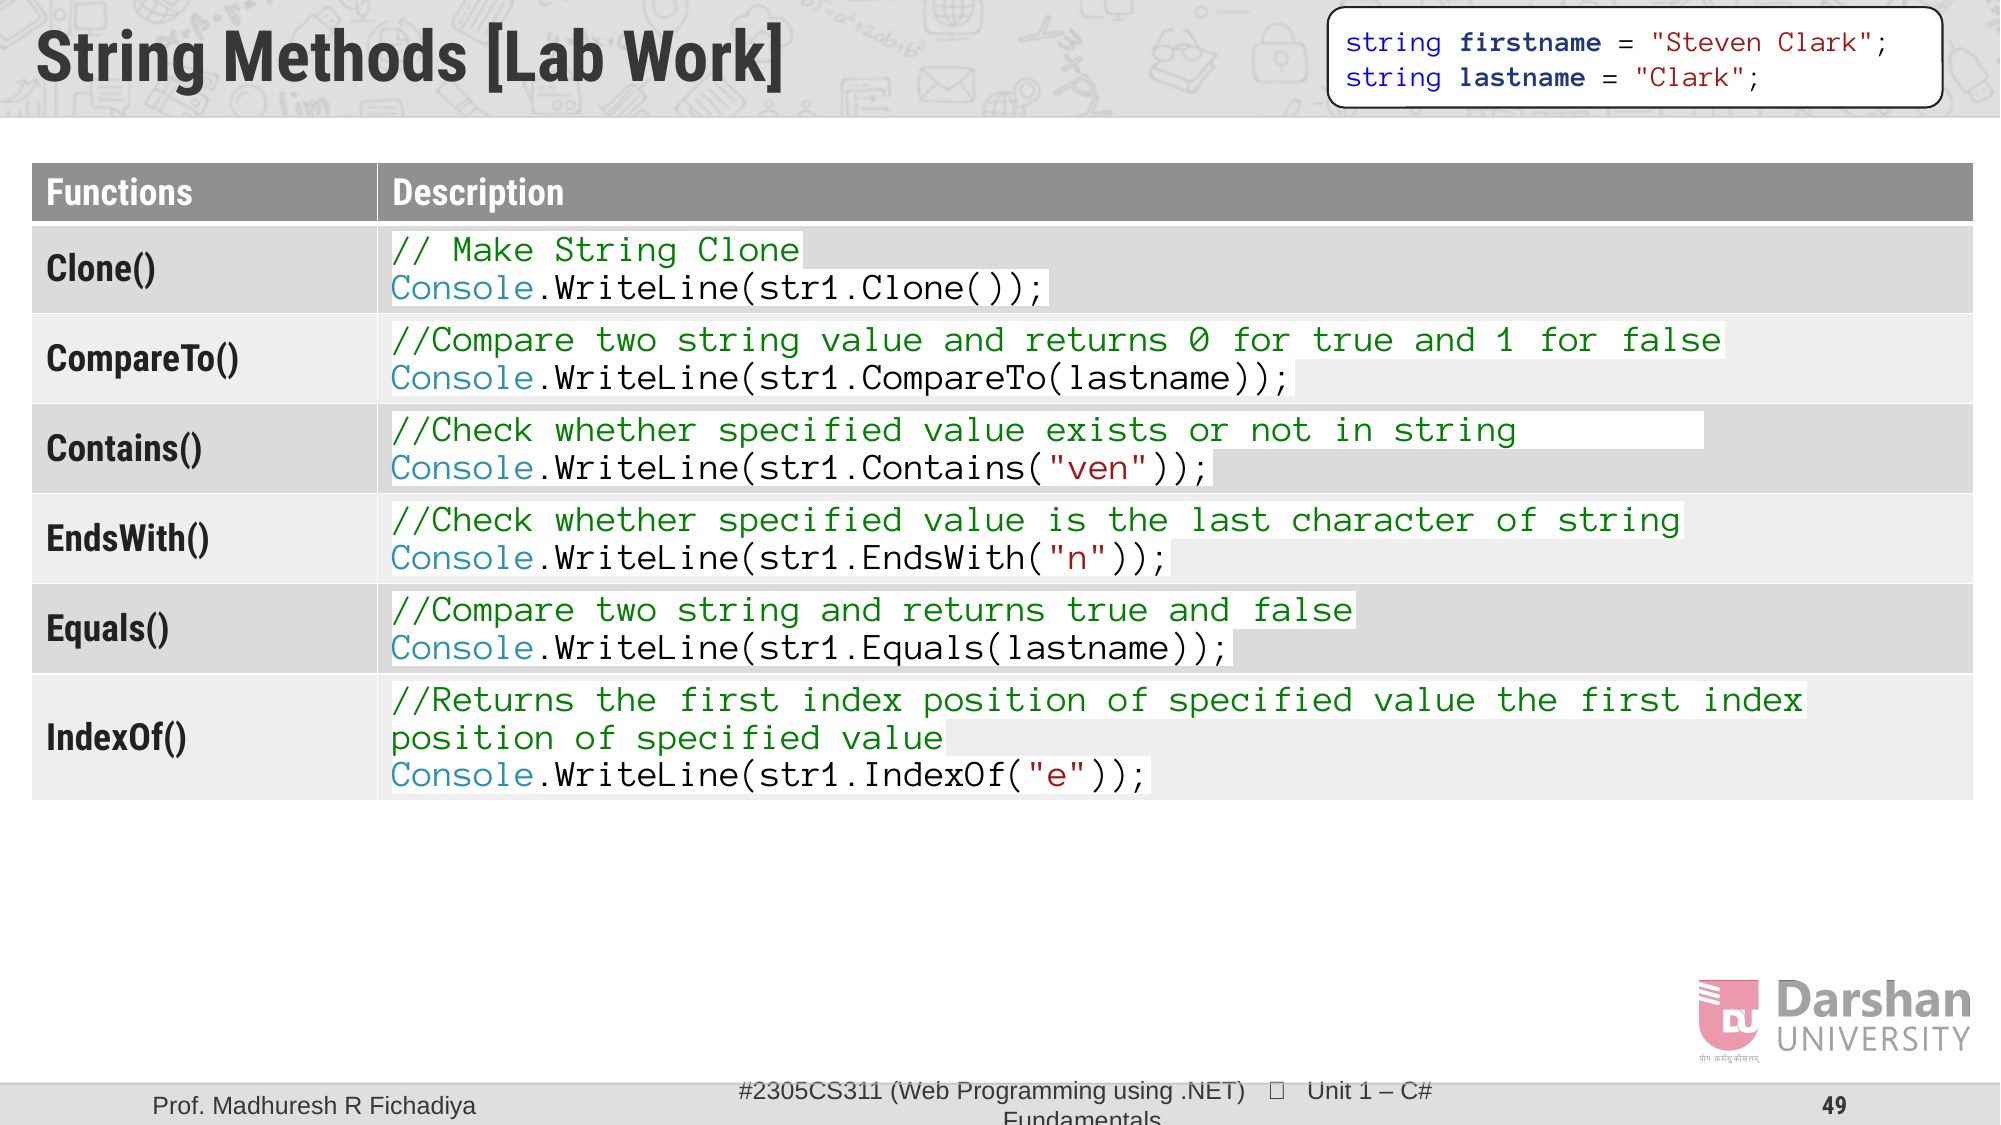

# String Methods [Lab Work]
string firstname = "Steven Clark"; string lastname = "Clark";
| Functions | Description |
| --- | --- |
| Clone() | // Make String Clone Console.WriteLine(str1.Clone()); |
| CompareTo() | //Compare two string value and returns 0 for true and 1 for false Console.WriteLine(str1.CompareTo(lastname)); |
| Contains() | //Check whether specified value exists or not in string Console.WriteLine(str1.Contains("ven")); |
| EndsWith() | //Check whether specified value is the last character of string Console.WriteLine(str1.EndsWith("n")); |
| Equals() | //Compare two string and returns true and false Console.WriteLine(str1.Equals(lastname)); |
| IndexOf() | //Returns the first index position of specified value the first index position of specified value Console.WriteLine(str1.IndexOf("e")); |